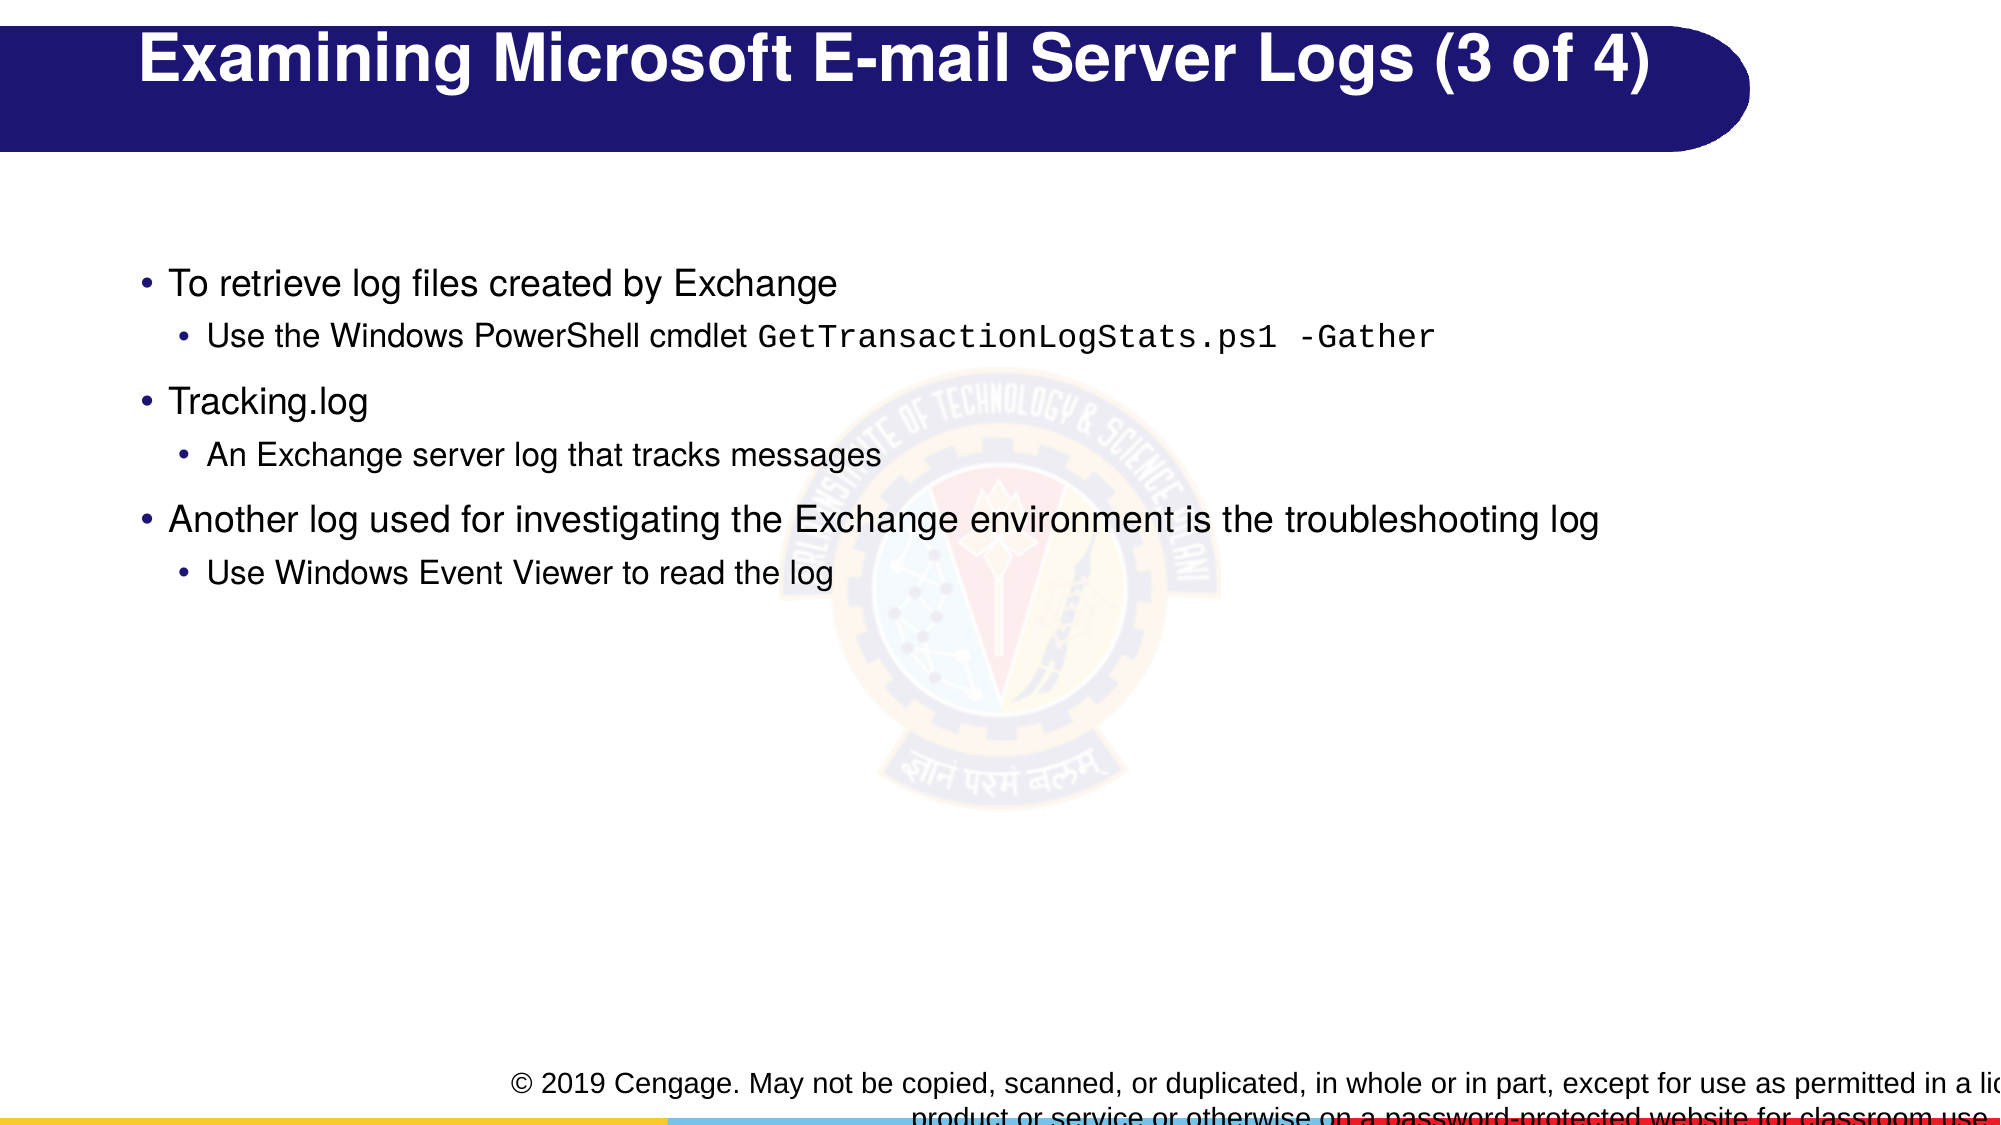

# Examining Microsoft E-mail Server Logs (3 of 4)

To retrieve log files created by Exchange
Use the Windows PowerShell cmdlet GetTransactionLogStats.ps1 -Gather
Tracking.log
An Exchange server log that tracks messages
Another log used for investigating the Exchange environment is the troubleshooting log
Use Windows Event Viewer to read the log
© 2019 Cengage. May not be copied, scanned, or duplicated, in whole or in part, except for use as permitted in a license distributed with a certain product or service or otherwise on a password-protected website for classroom use.